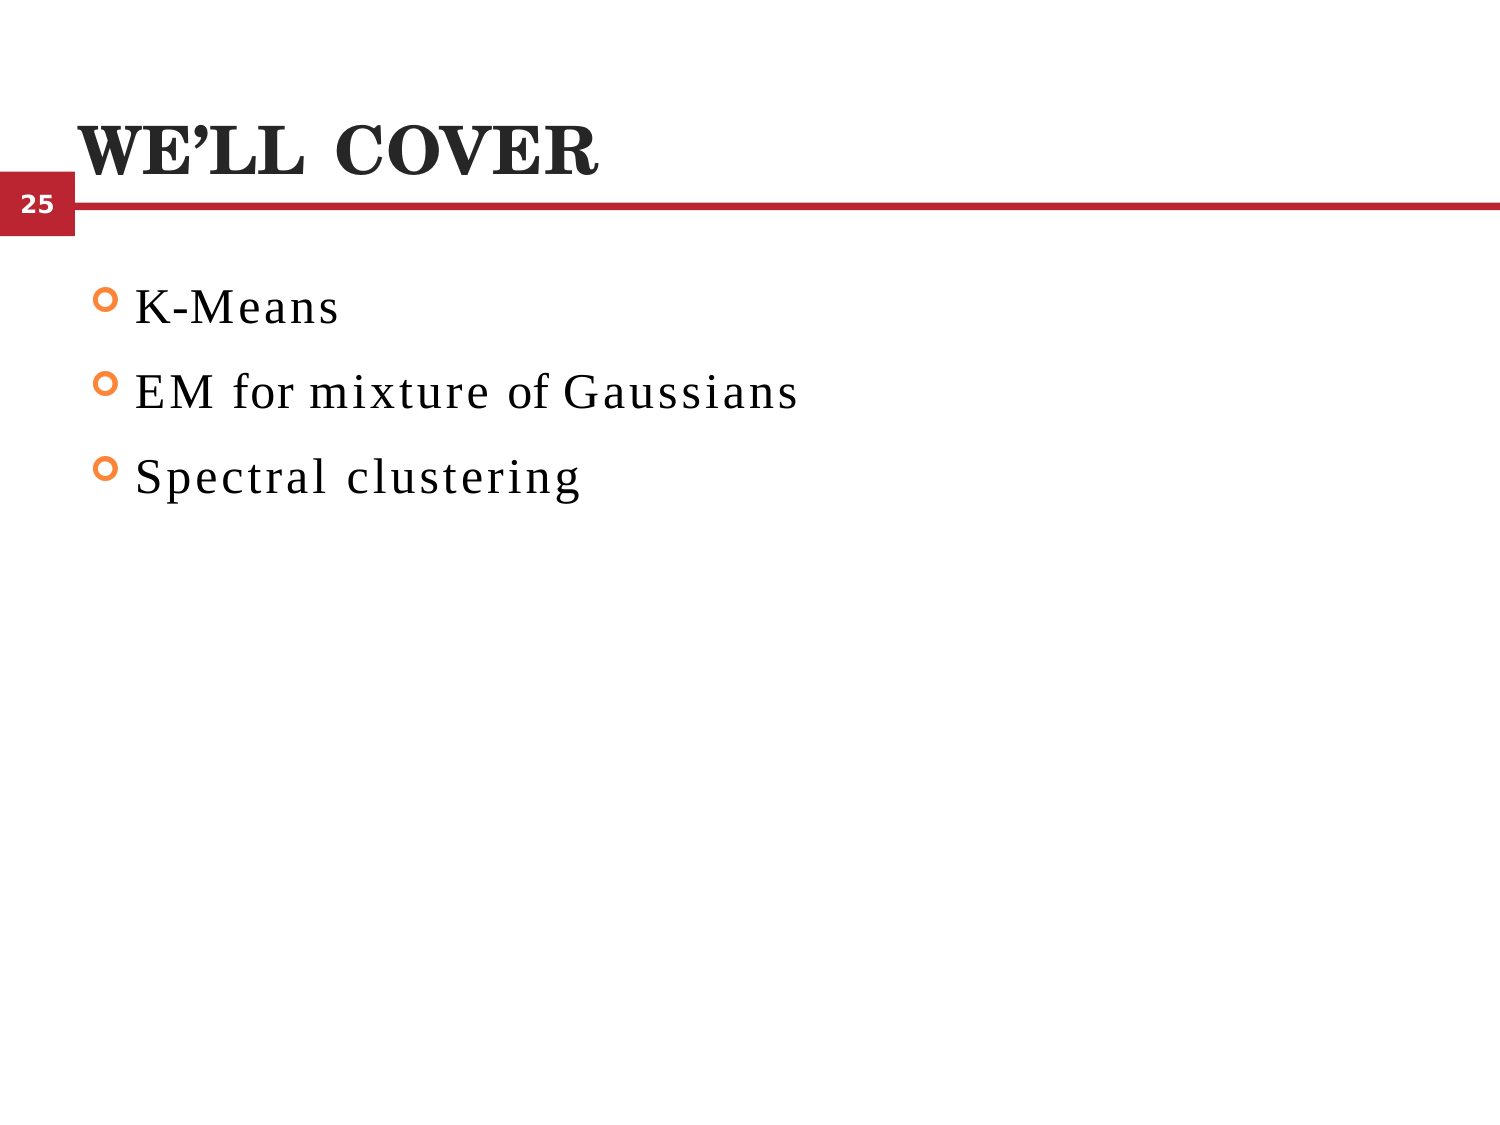

# We’ll Cover
K-Means
EM for mixture of Gaussians
Spectral clustering
4